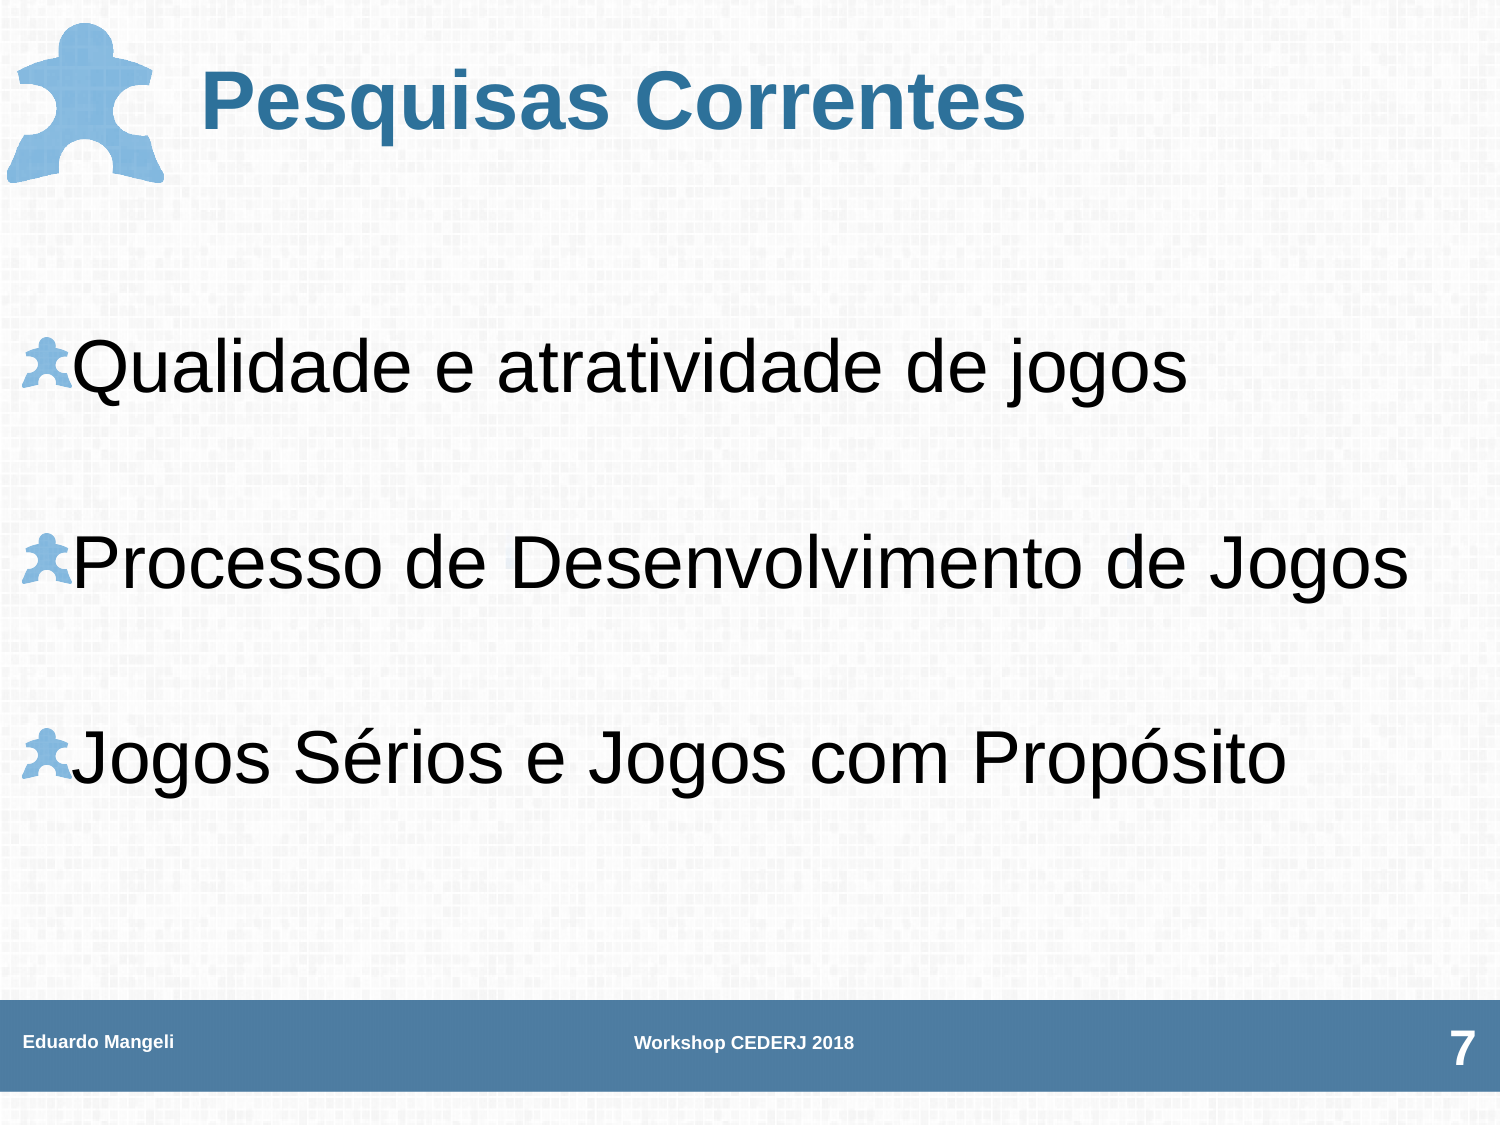

# Pesquisas Correntes
Qualidade e atratividade de jogos
Processo de Desenvolvimento de Jogos
Jogos Sérios e Jogos com Propósito
Eduardo Mangeli
Workshop CEDERJ 2018
7